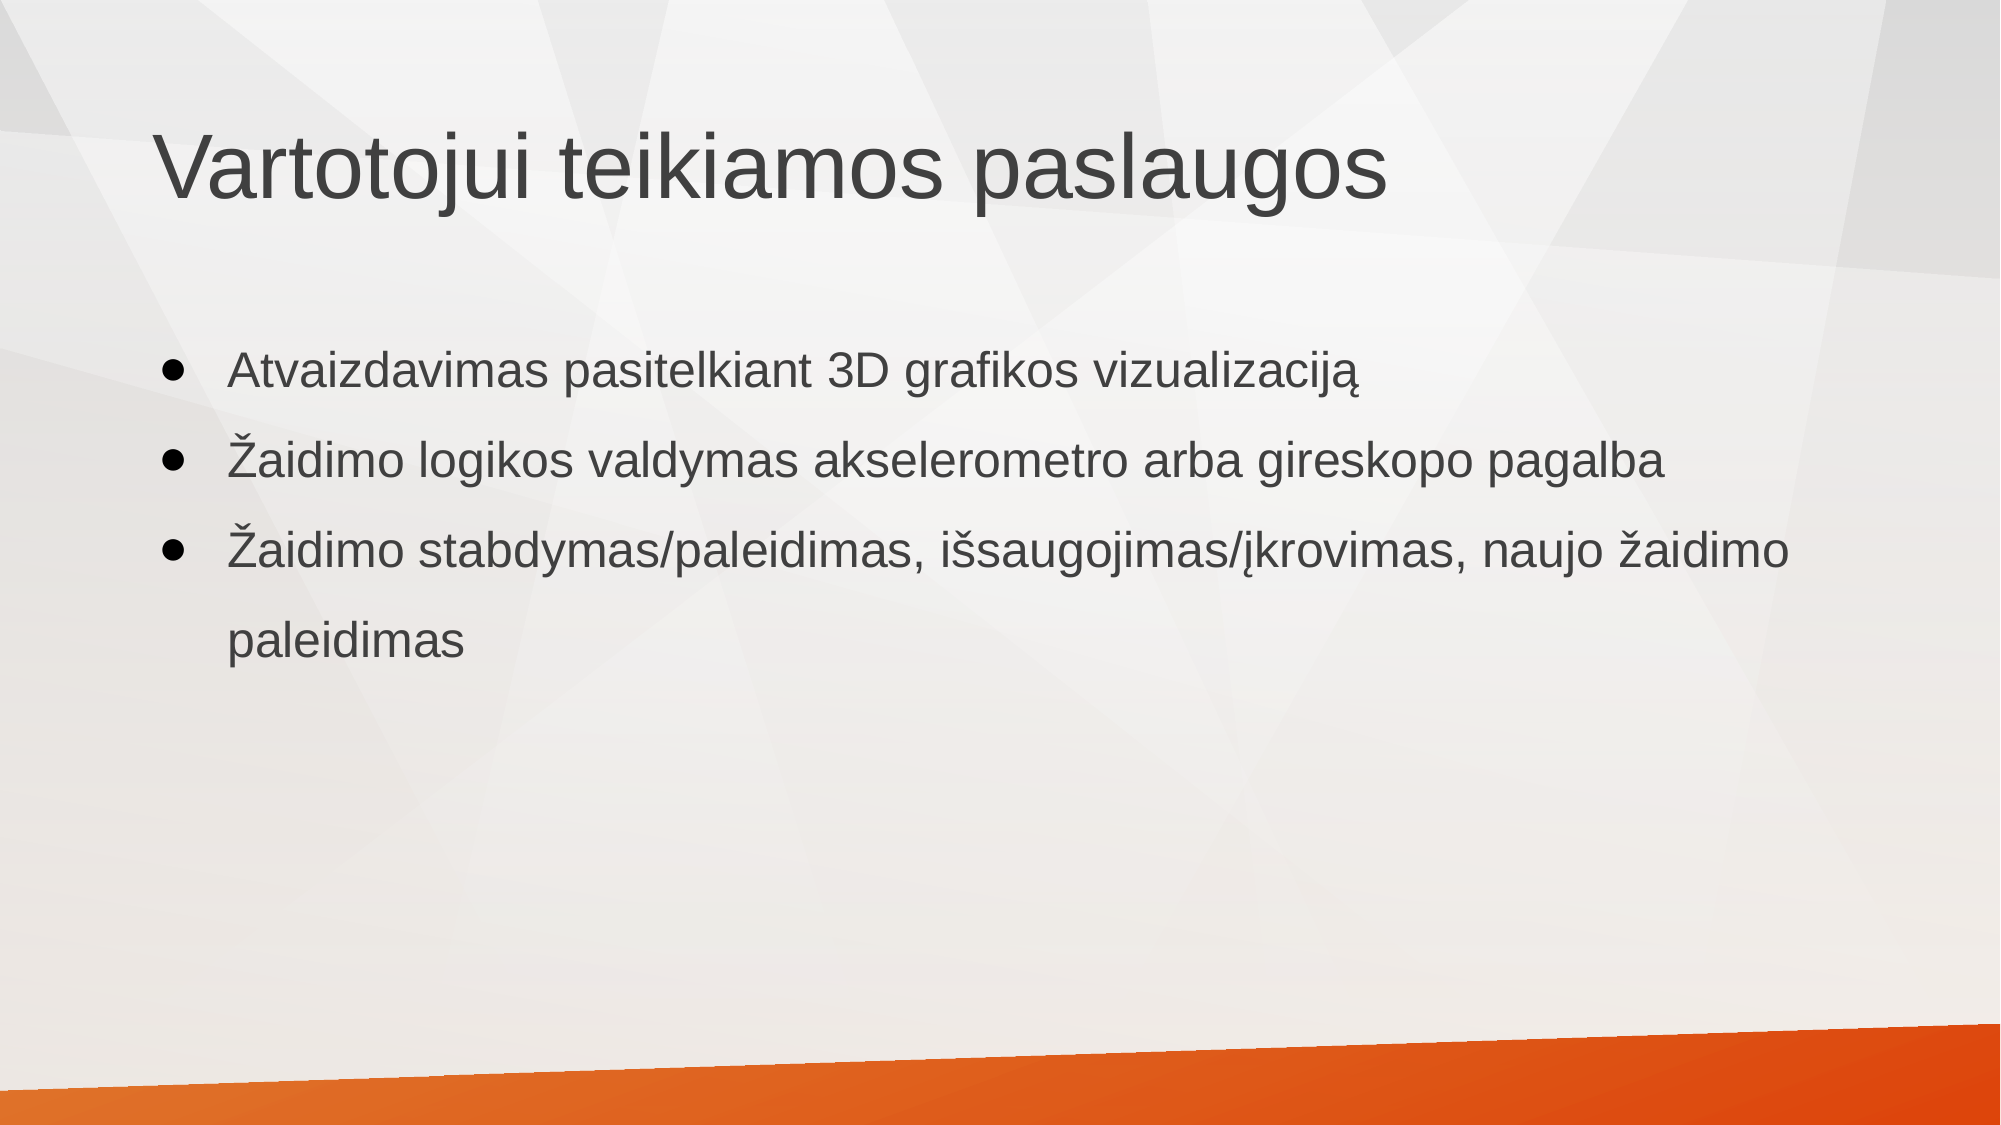

# Vartotojui teikiamos paslaugos
Atvaizdavimas pasitelkiant 3D grafikos vizualizaciją
Žaidimo logikos valdymas akselerometro arba gireskopo pagalba
Žaidimo stabdymas/paleidimas, išsaugojimas/įkrovimas, naujo žaidimo paleidimas